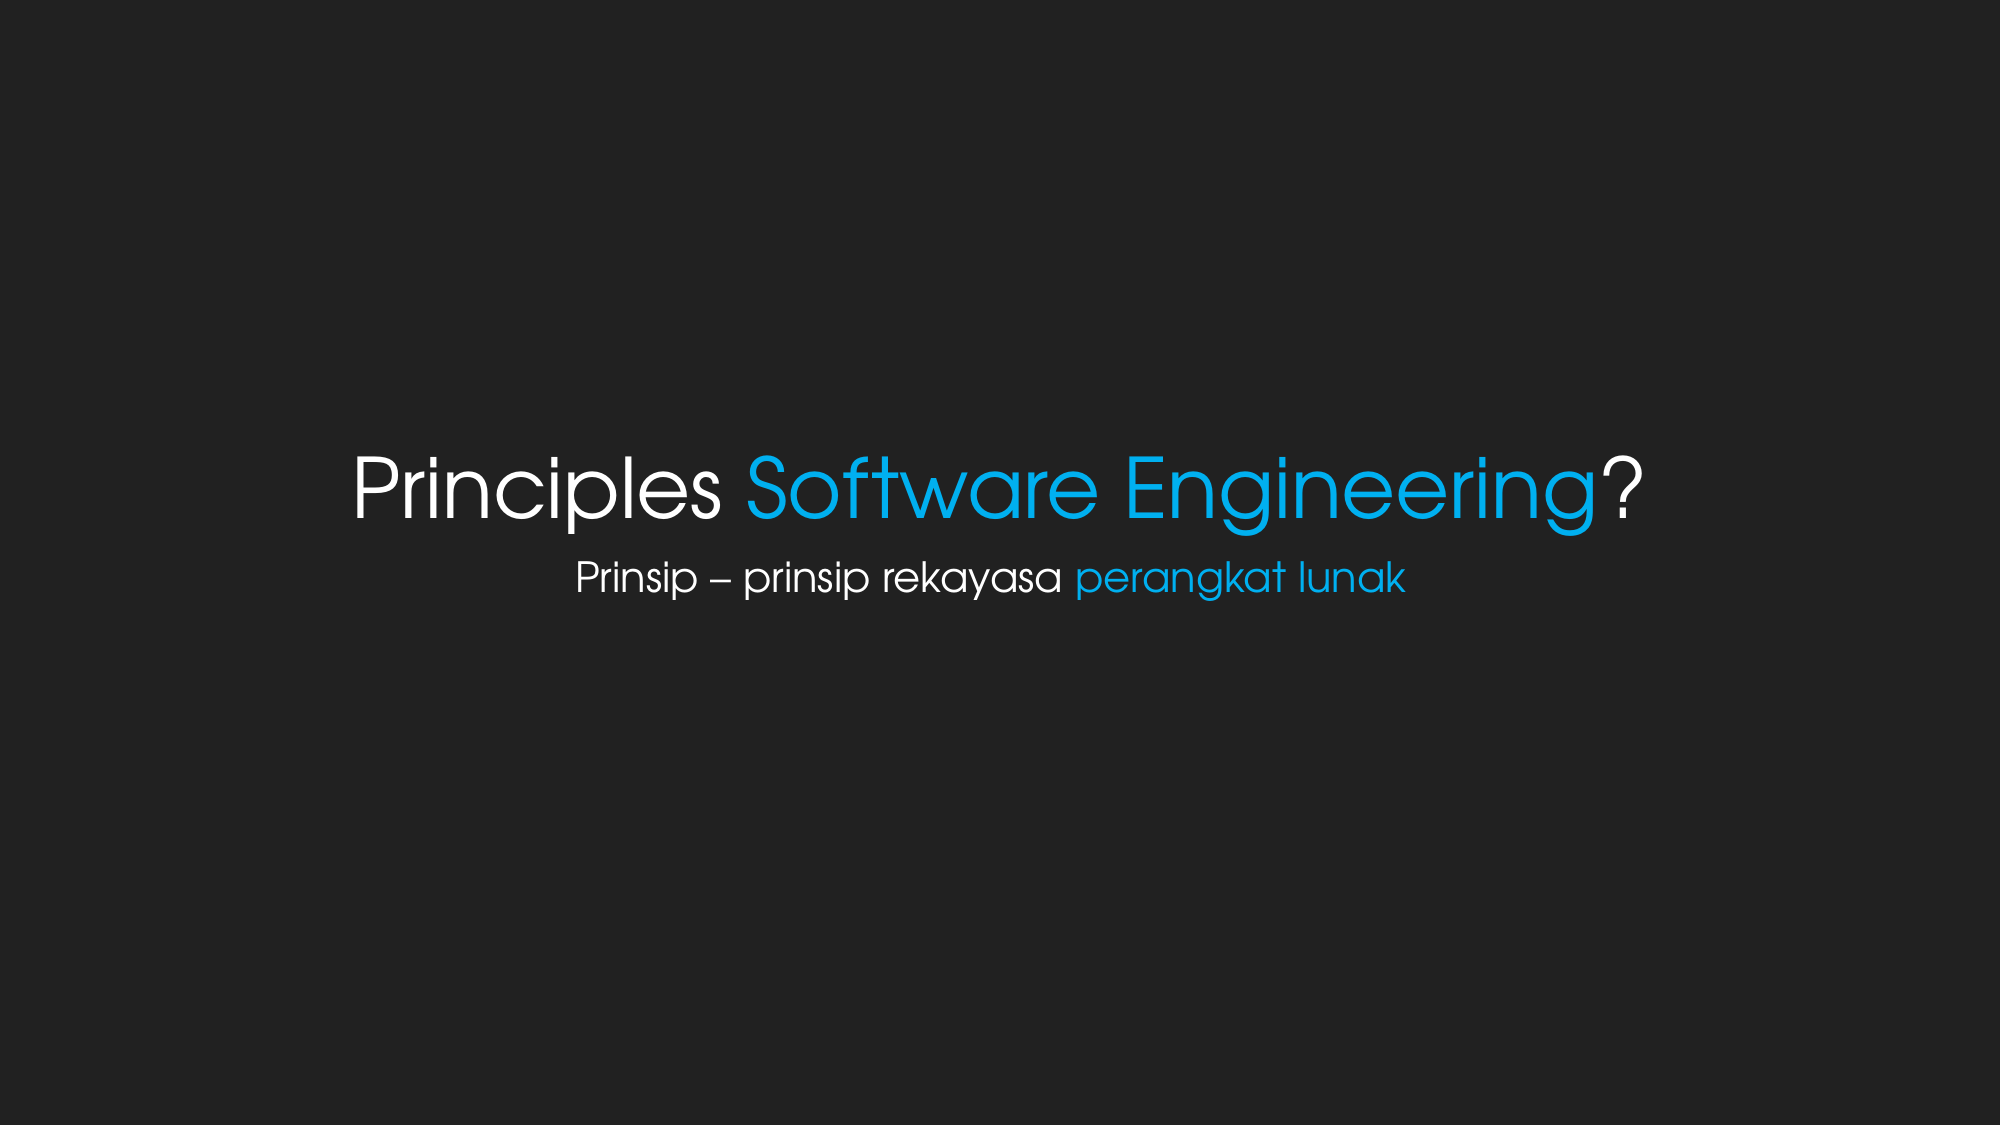

Principles Software Engineering?
Prinsip – prinsip rekayasa perangkat lunak